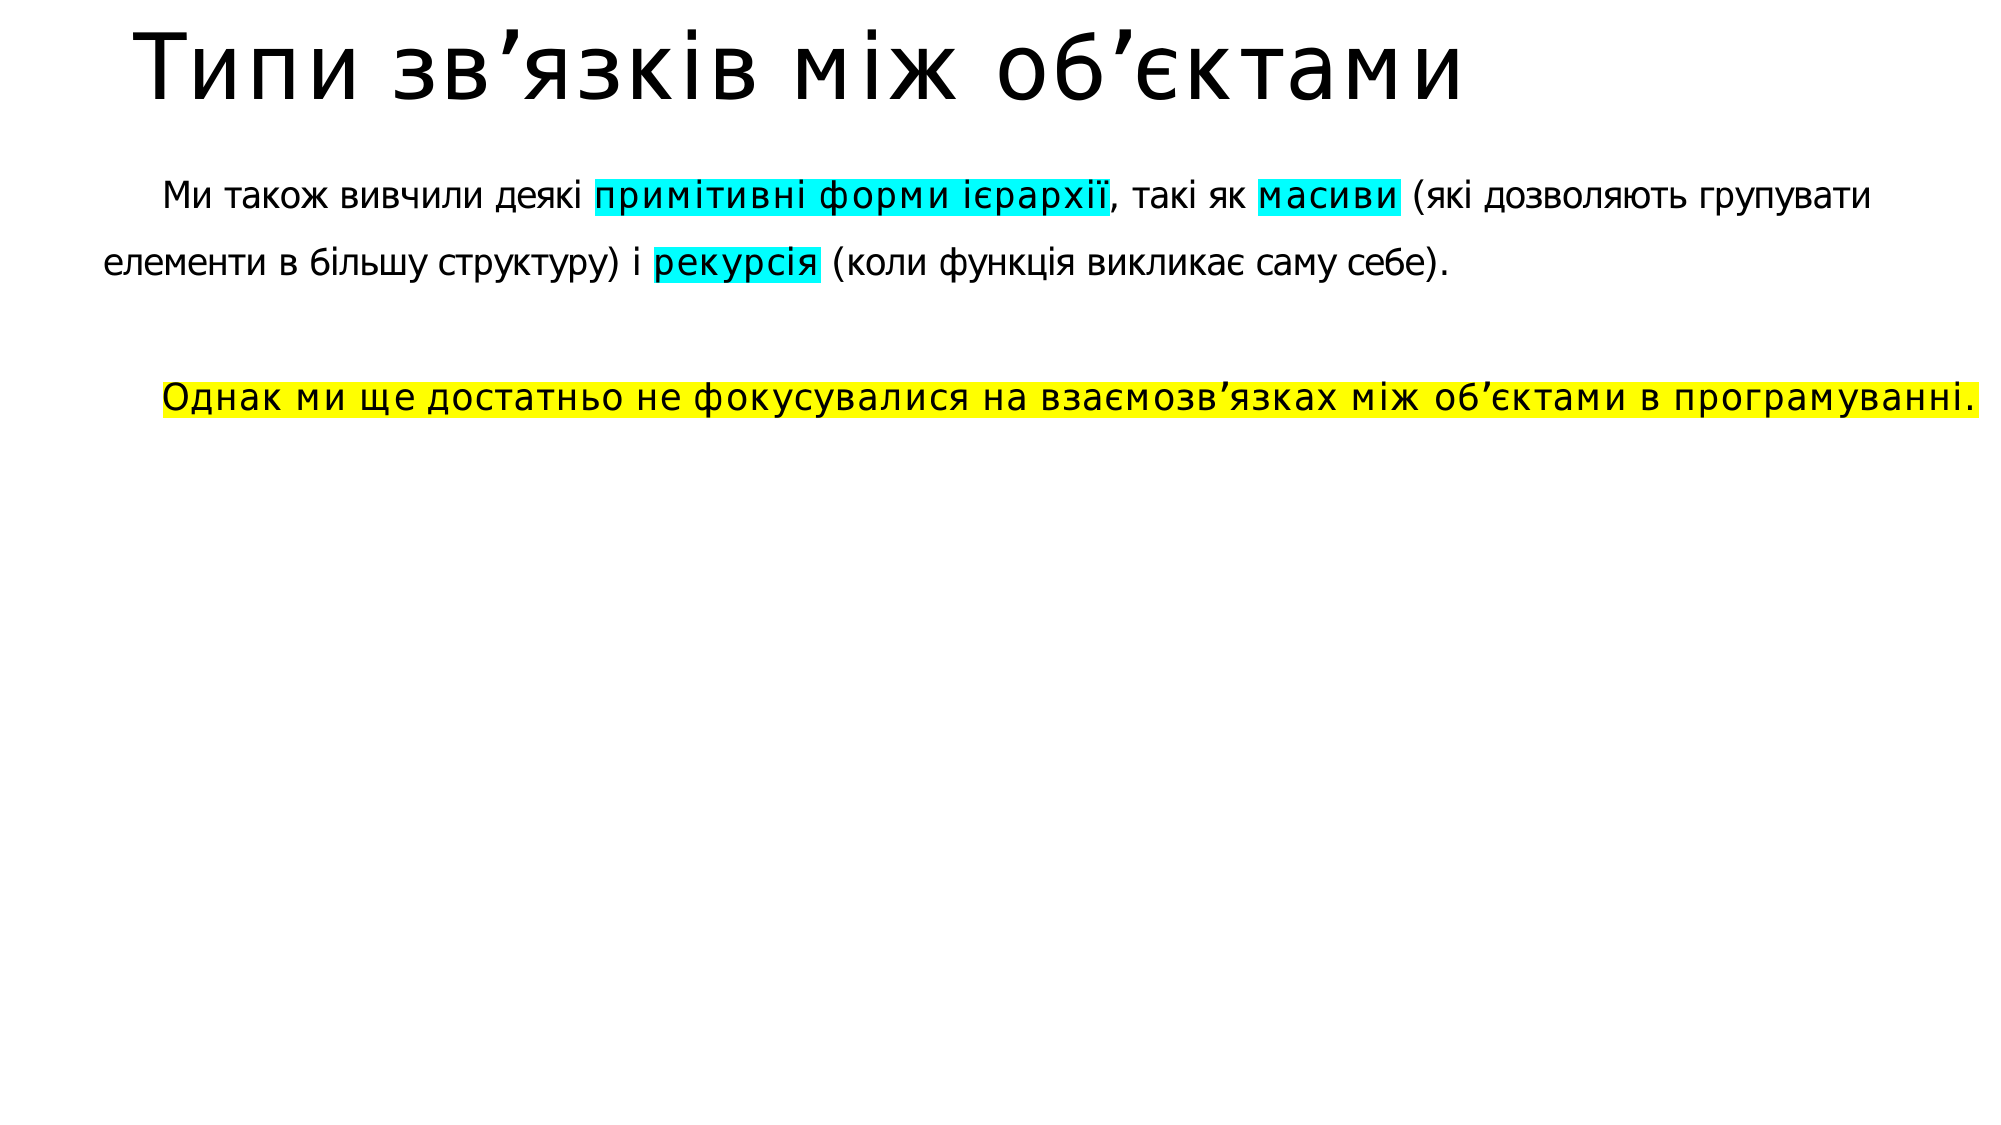

# Типи зв’язків між об’єктами
Ми також вивчили деякі примітивні форми ієрархії, такі як масиви (які дозволяють групувати елементи в більшу структуру) і рекурсія (коли функція викликає саму себе).

Однак ми ще достатньо не фокусувалися на взаємозв’язках між об’єктами в програмуванні.